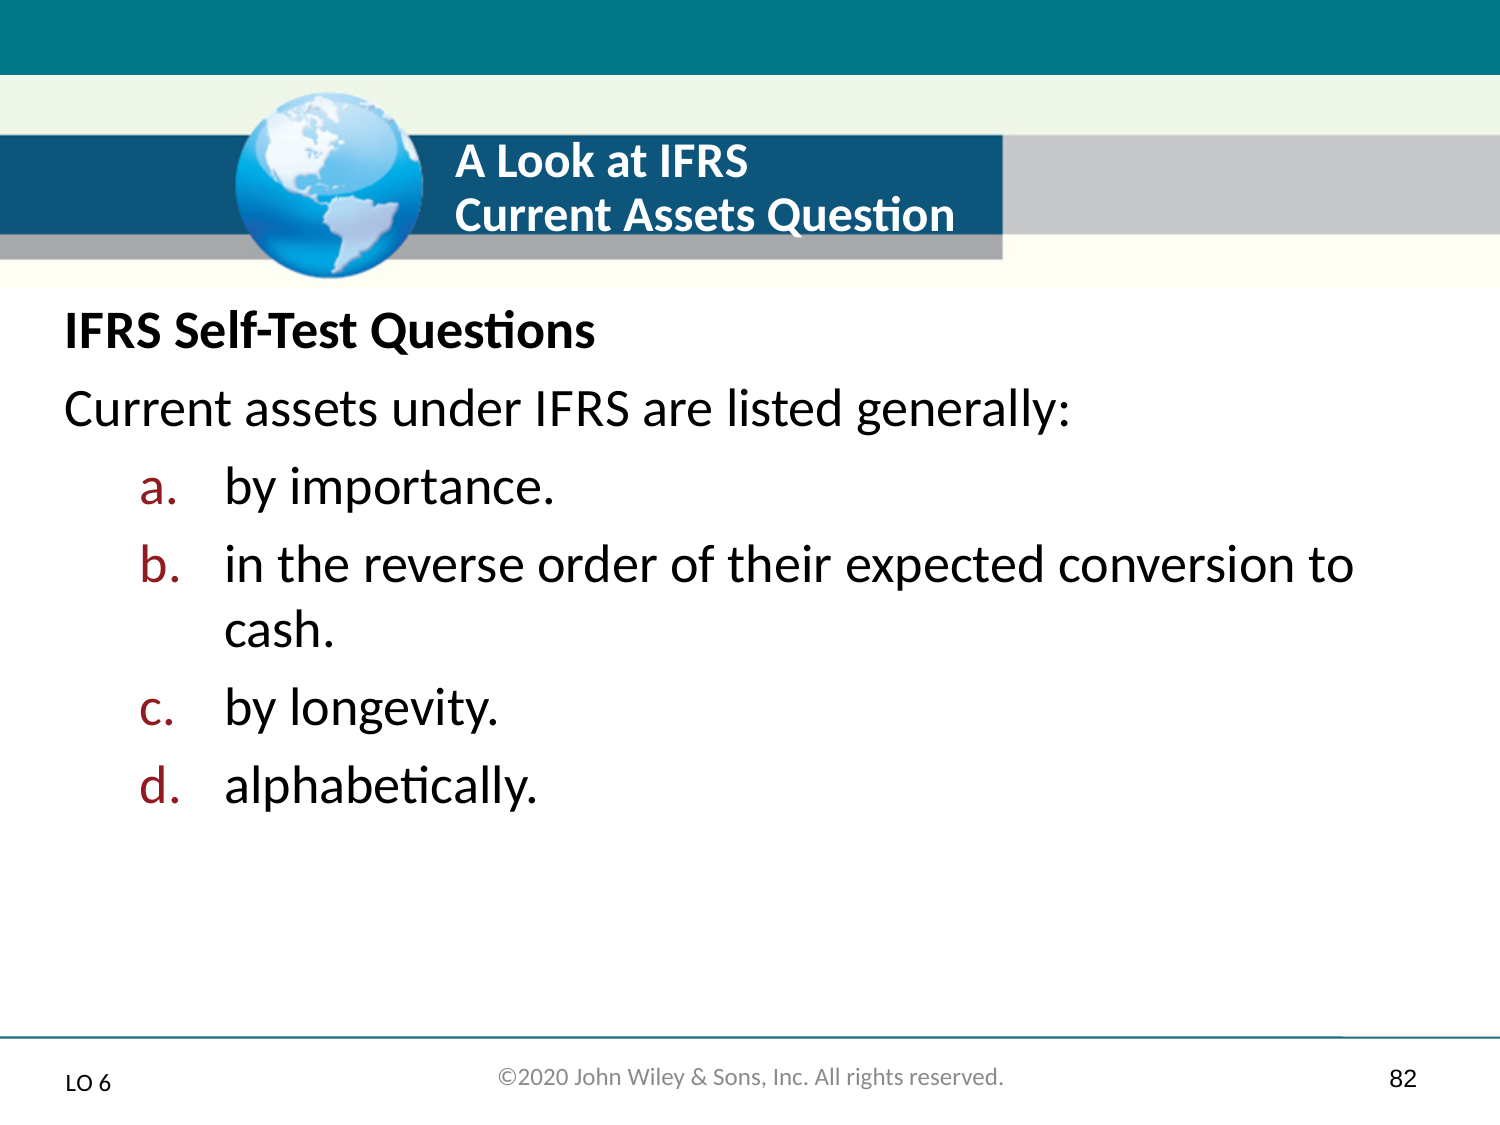

# A Look at I F R S Current Assets Question
I F R S Self-Test Questions
Current assets under I F R S are listed generally:
by importance.
in the reverse order of their expected conversion to cash.
by longevity.
alphabetically.
L O 6